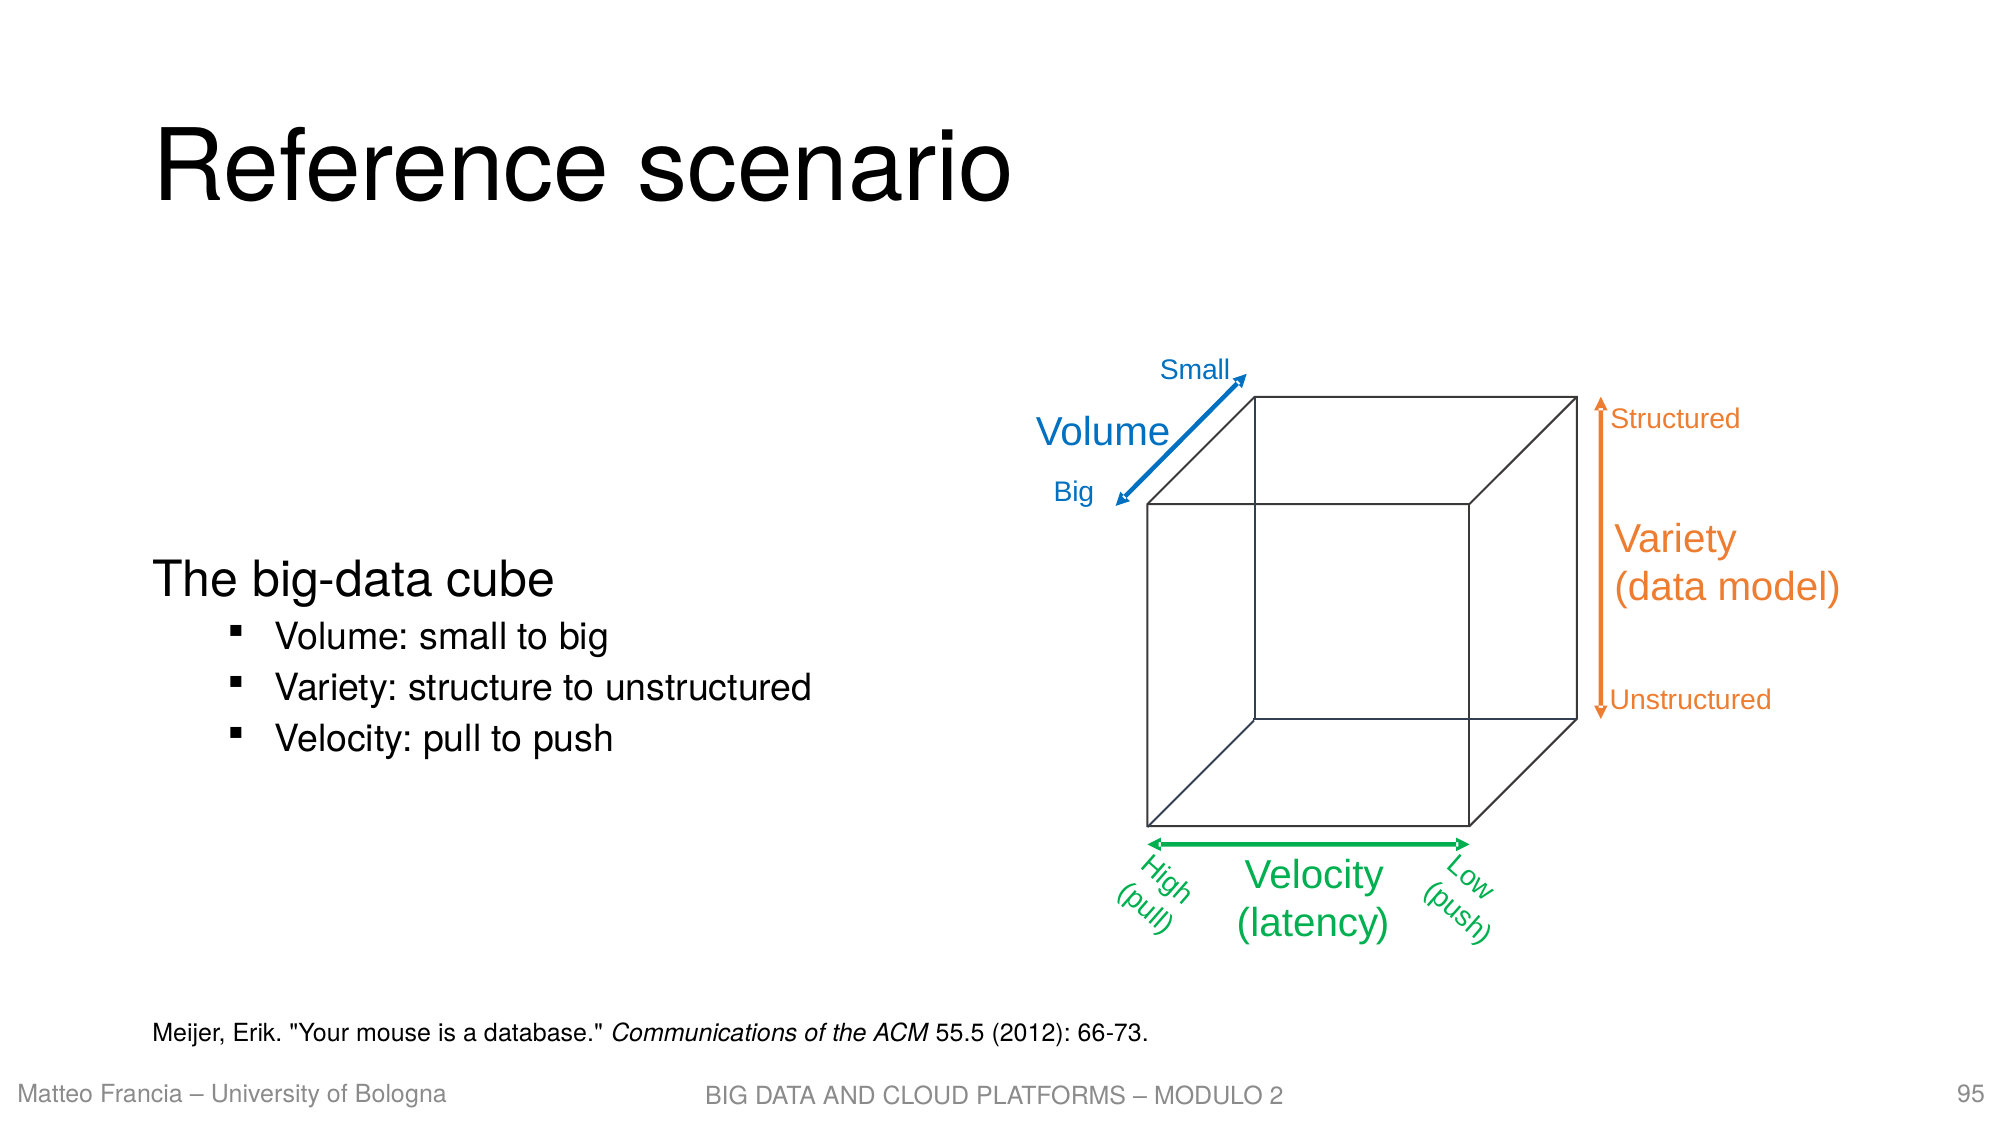

# Reference scenario
The big-data cube
Volume: small to big
Variety: structure to unstructured
Velocity: pull to push

Small

Structured

Volume
Big
Variety
(data model)
Unstructured

Velocity
Low
High
(
(pull)
push
(
latency
)
)
Meijer, Erik. "Your mouse is a database." Communications of the ACM 55.5 (2012): 66-73.
95
Matteo Francia – University of Bologna